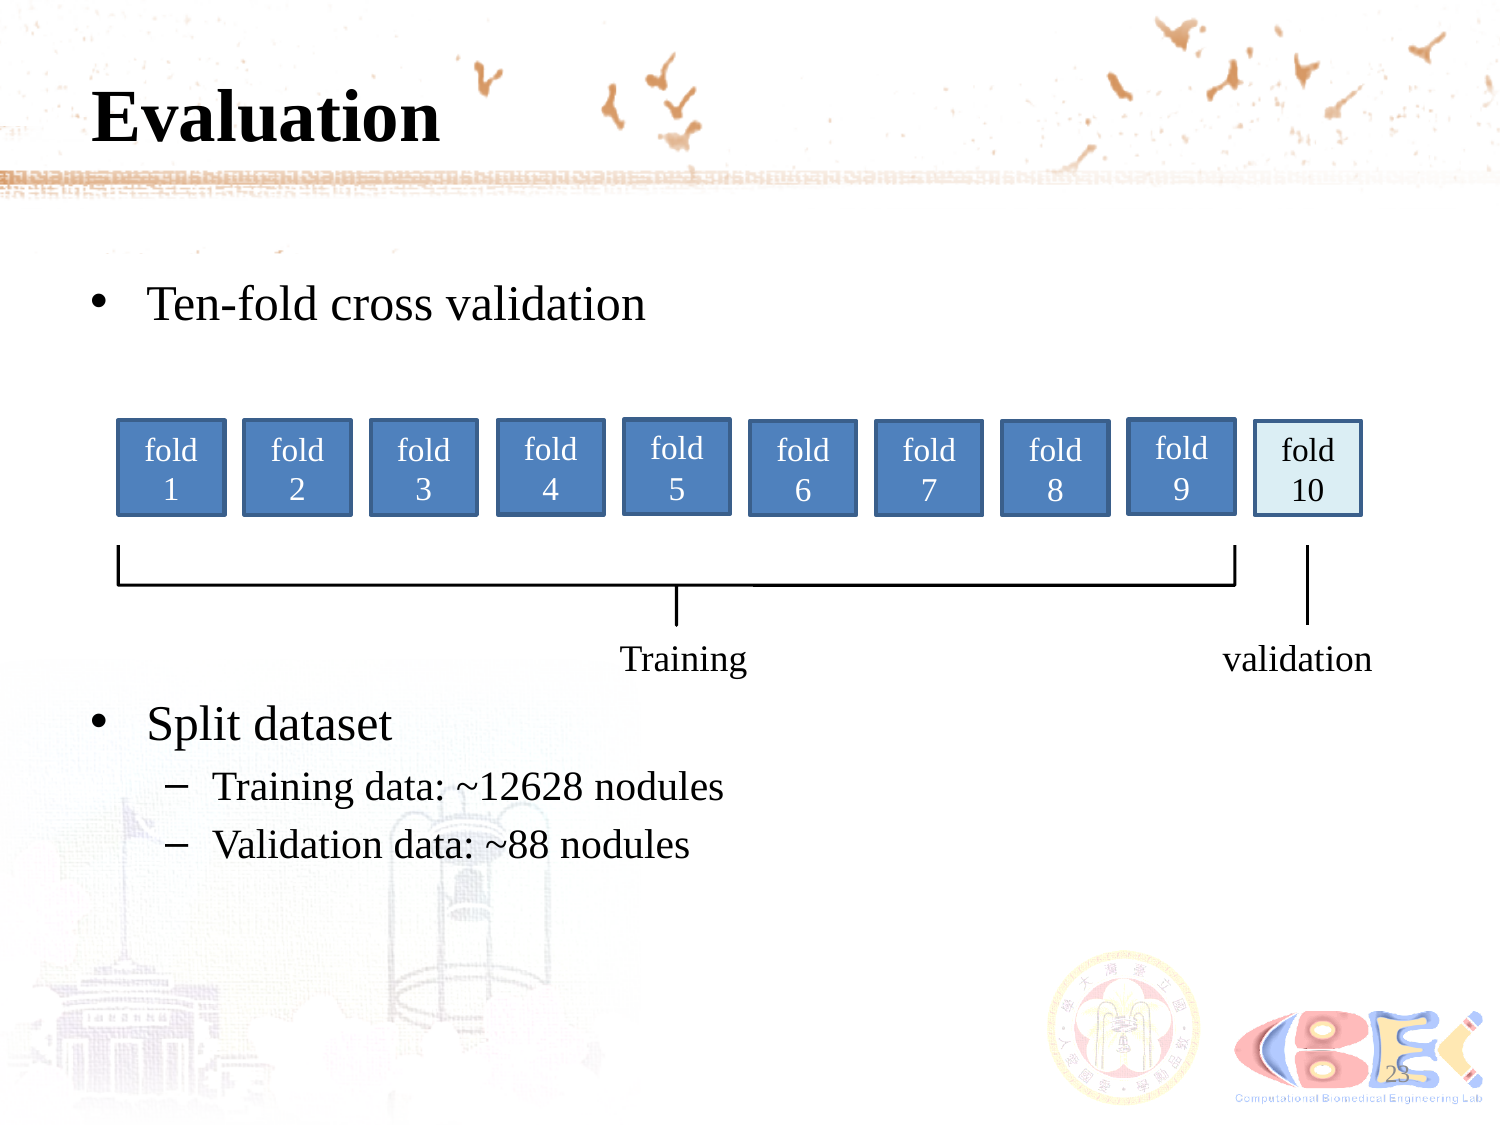

# Evaluation

Ten-fold cross validation

Split dataset
Training data: ~12628 nodules
Validation data: ~88 nodules
fold 5
fold 9
fold 4
fold 1
fold 2
fold 3
fold 6
fold 8
fold 10
fold 7
Training
validation
23